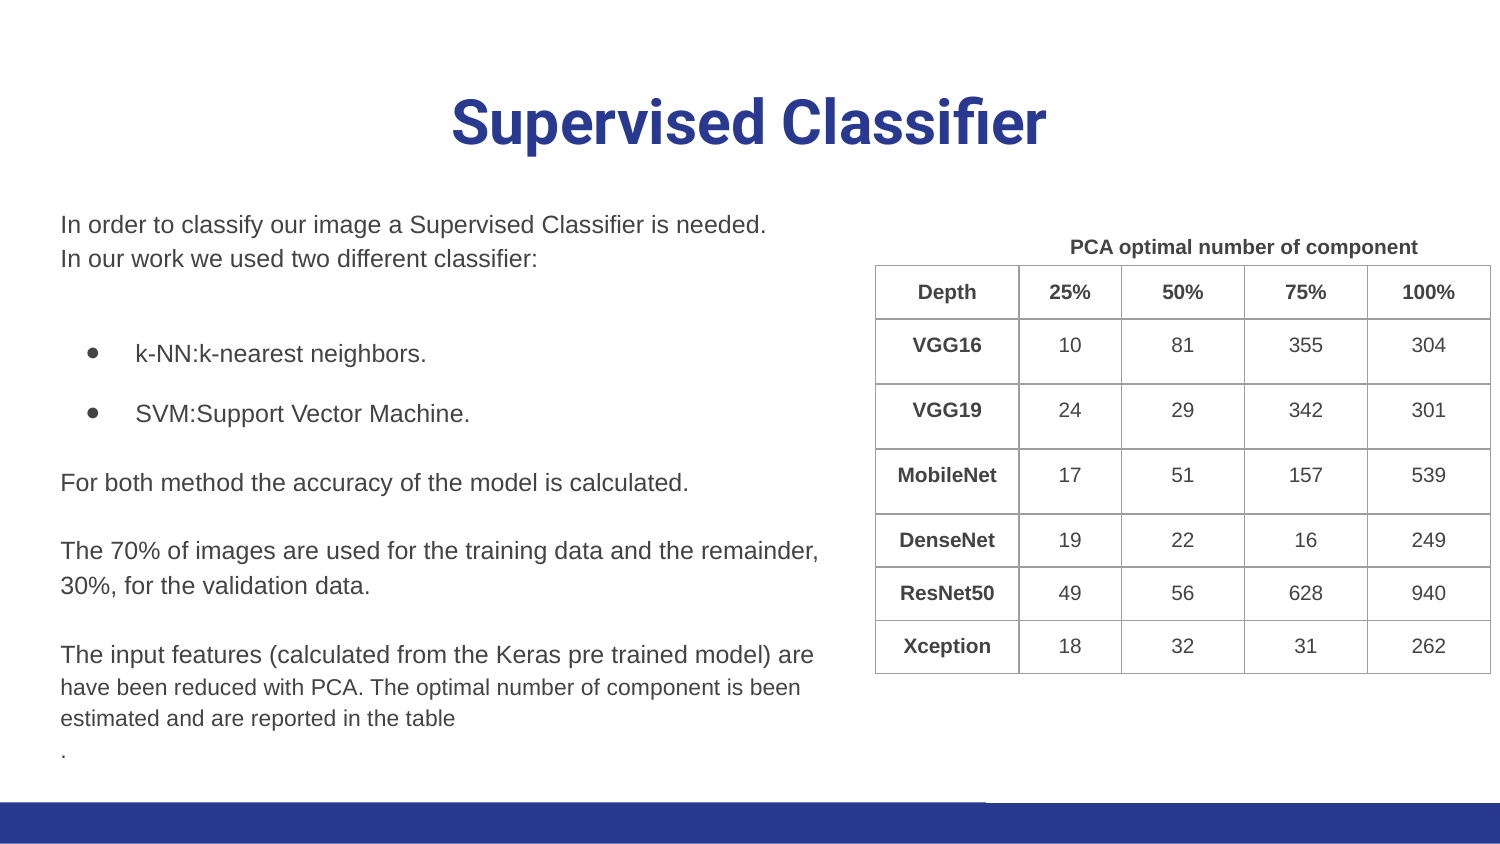

# Supervised Classifier
In order to classify our image a Supervised Classifier is needed.
In our work we used two different classifier:

k-NN:k-nearest neighbors.
SVM:Support Vector Machine.

For both method the accuracy of the model is calculated.

The 70% of images are used for the training data and the remainder, 30%, for the validation data.

The input features (calculated from the Keras pre trained model) are have been reduced with PCA. The optimal number of component is been estimated and are reported in the table
.

PCA optimal number of component
| Depth | 25% | 50% | 75% | 100% |
| --- | --- | --- | --- | --- |
| VGG16 | 10 | 81 | 355 | 304 |
| VGG19 | 24 | 29 | 342 | 301 |
| MobileNet | 17 | 51 | 157 | 539 |
| DenseNet | 19 | 22 | 16 | 249 |
| ResNet50 | 49 | 56 | 628 | 940 |
| Xception | 18 | 32 | 31 | 262 |